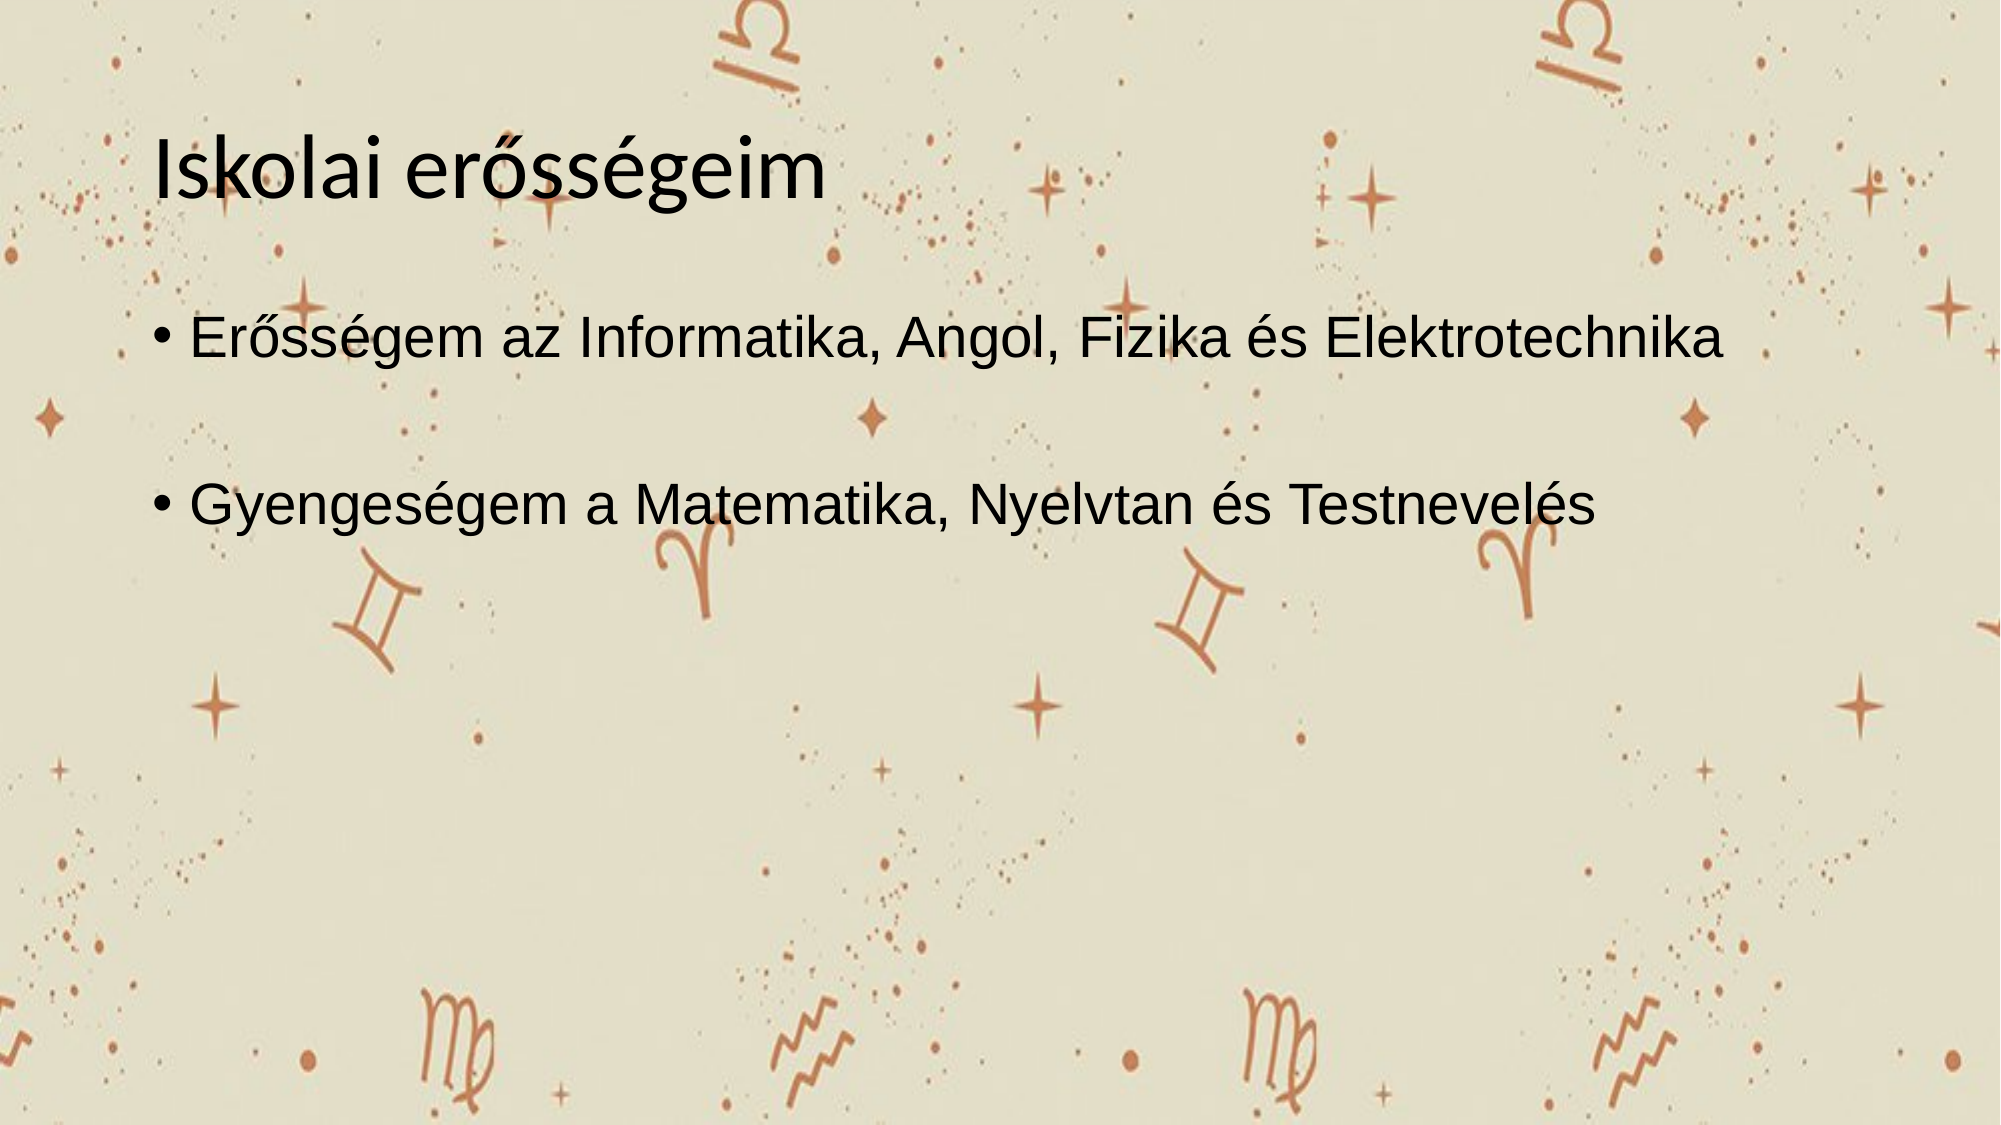

# Iskolai erősségeim
Erősségem az Informatika, Angol, Fizika és Elektrotechnika

Gyengeségem a Matematika, Nyelvtan és Testnevelés